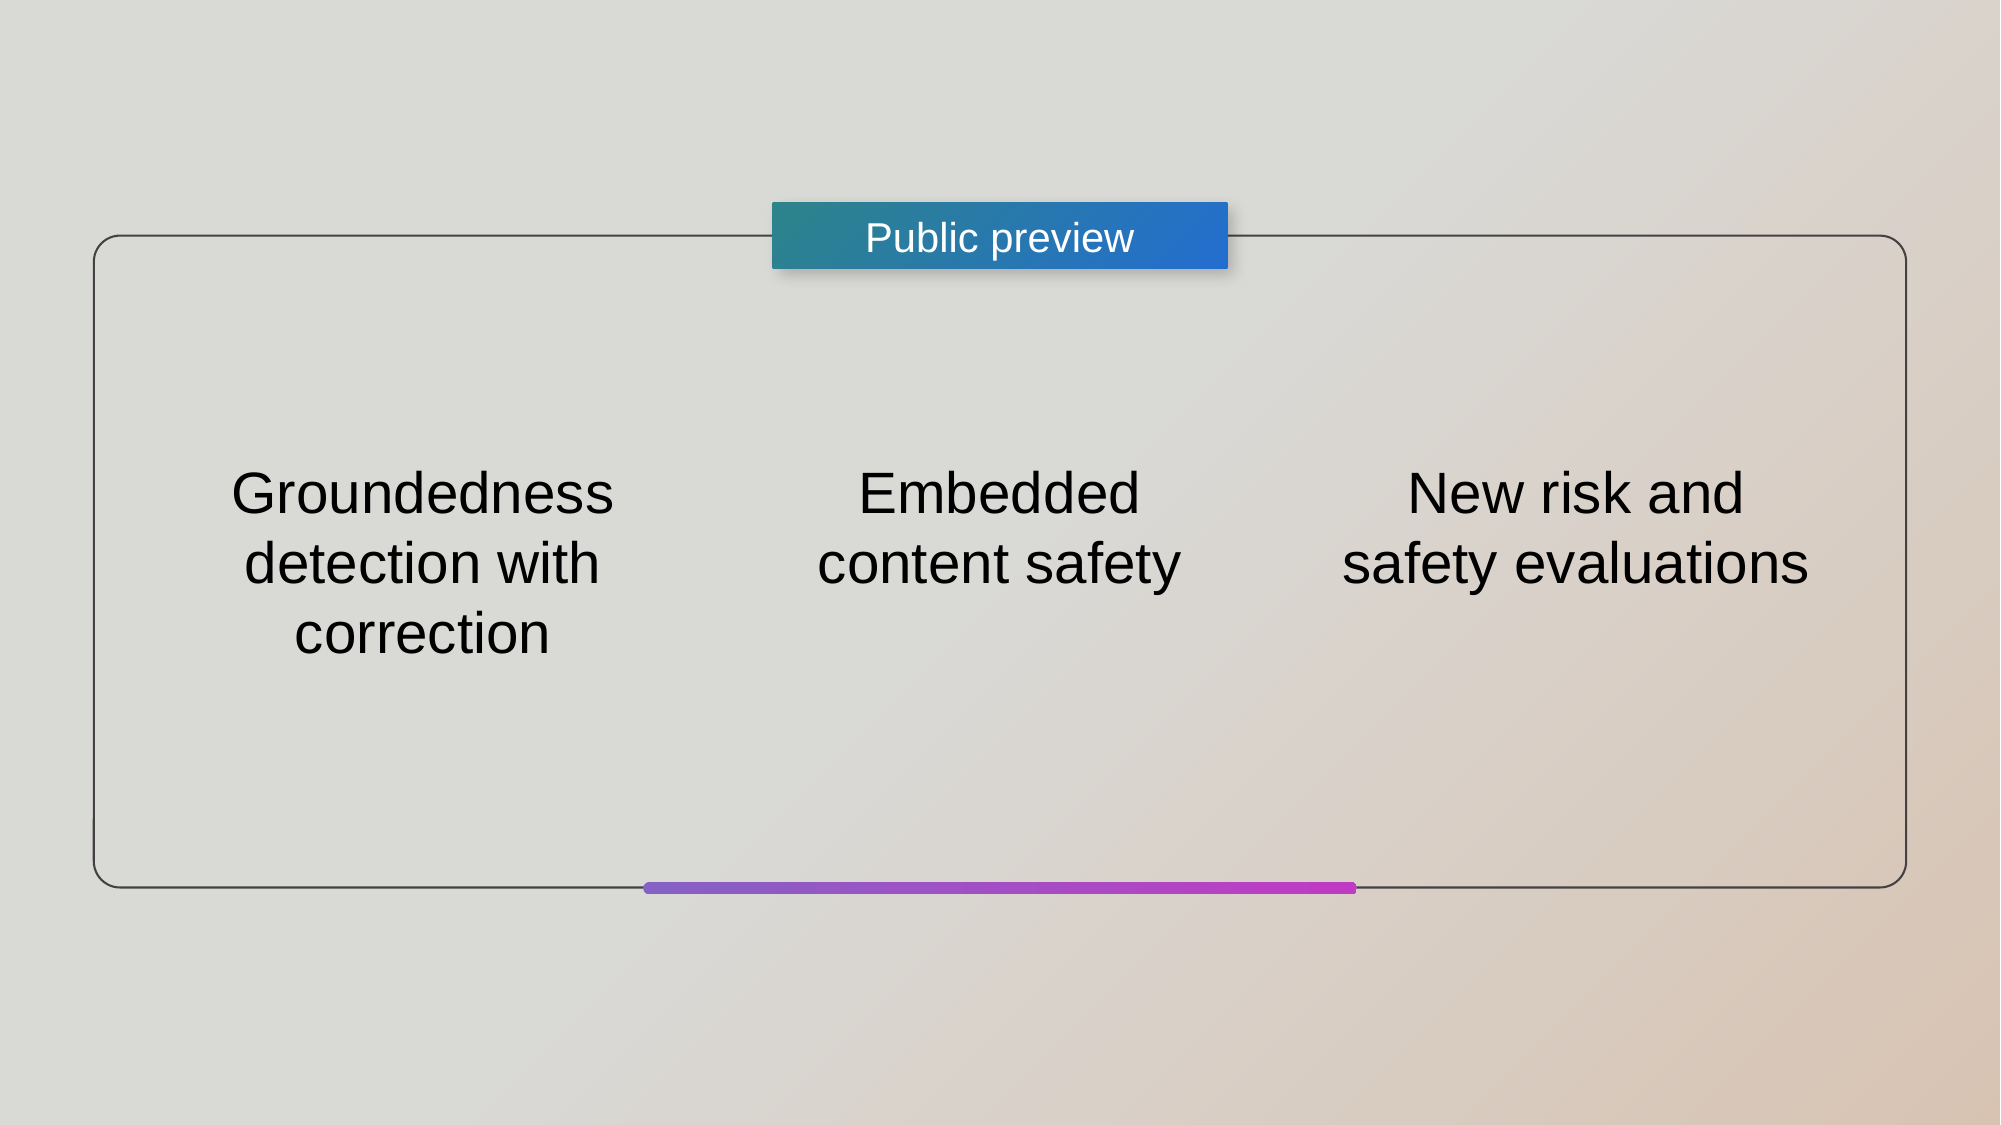

Public preview

Groundedness detection with correction
Embedded content safety
New risk and safety evaluations